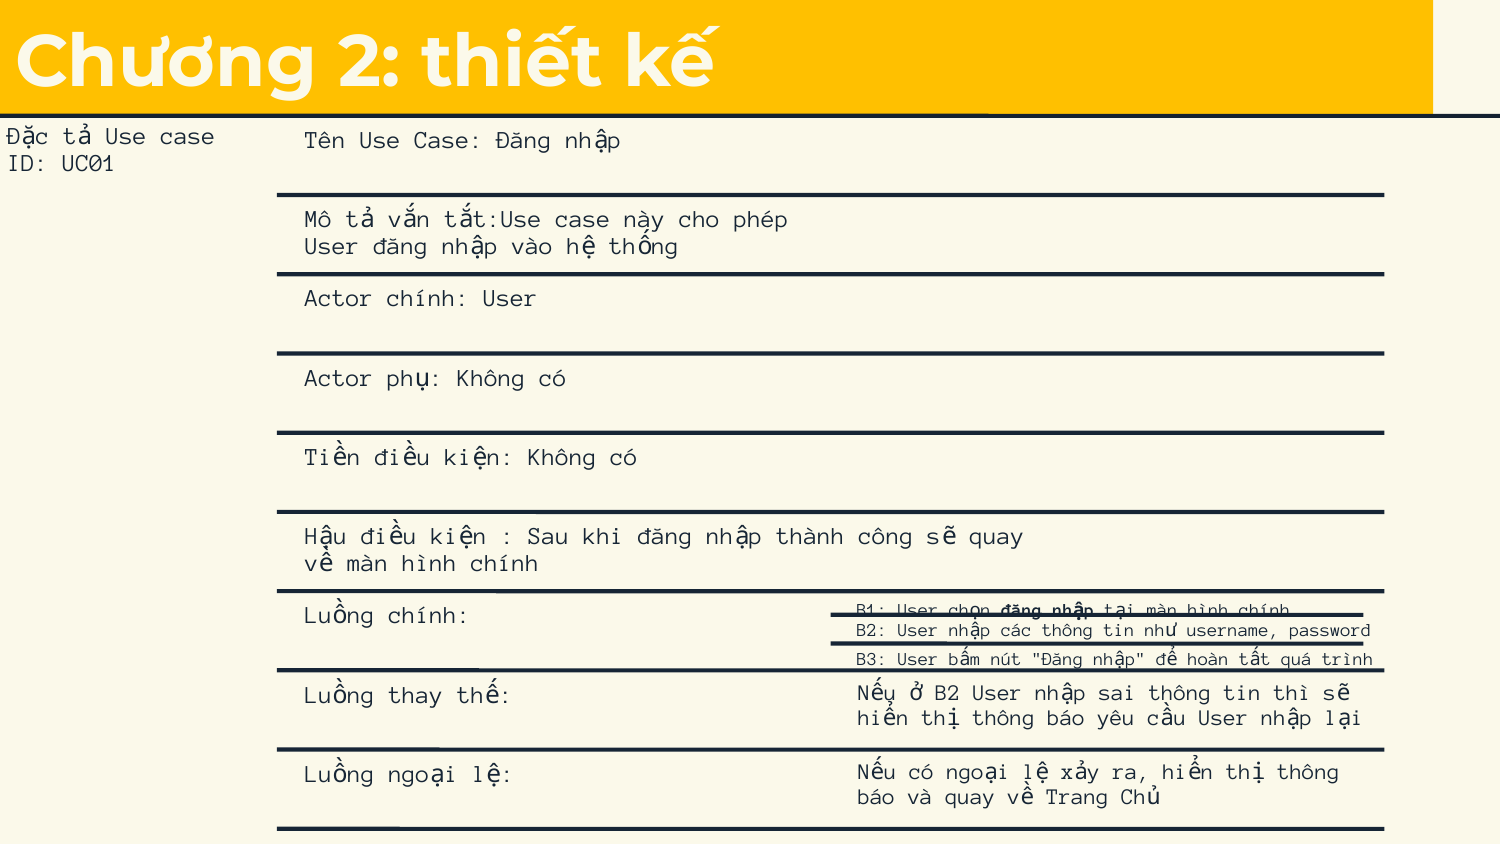

# Chương 2: thiết kế
Đặc tả Use case ID: UC01
Tên Use Case: Đăng nhập
Mô tả vắn tắt:Use case này cho phép User đăng nhập vào hệ thống
Actor chính: User
Actor phụ: Không có
Tiền điều kiện: Không có
Hậu điều kiện : Sau khi đăng nhập thành công sẽ quay về màn hình chính
Luồng chính:
B1: User chọn đăng nhập tại màn hình chính
B2: User nhập các thông tin như username, password
B3: User bấm nút "Đăng nhập" để hoàn tất quá trình
Luồng thay thế:
Nếu ở B2 User nhập sai thông tin thì sẽ hiển thị thông báo yêu cầu User nhập lại
Luồng ngoại lệ:
Nếu có ngoại lệ xảy ra, hiển thị thông báo và quay về Trang Chủ